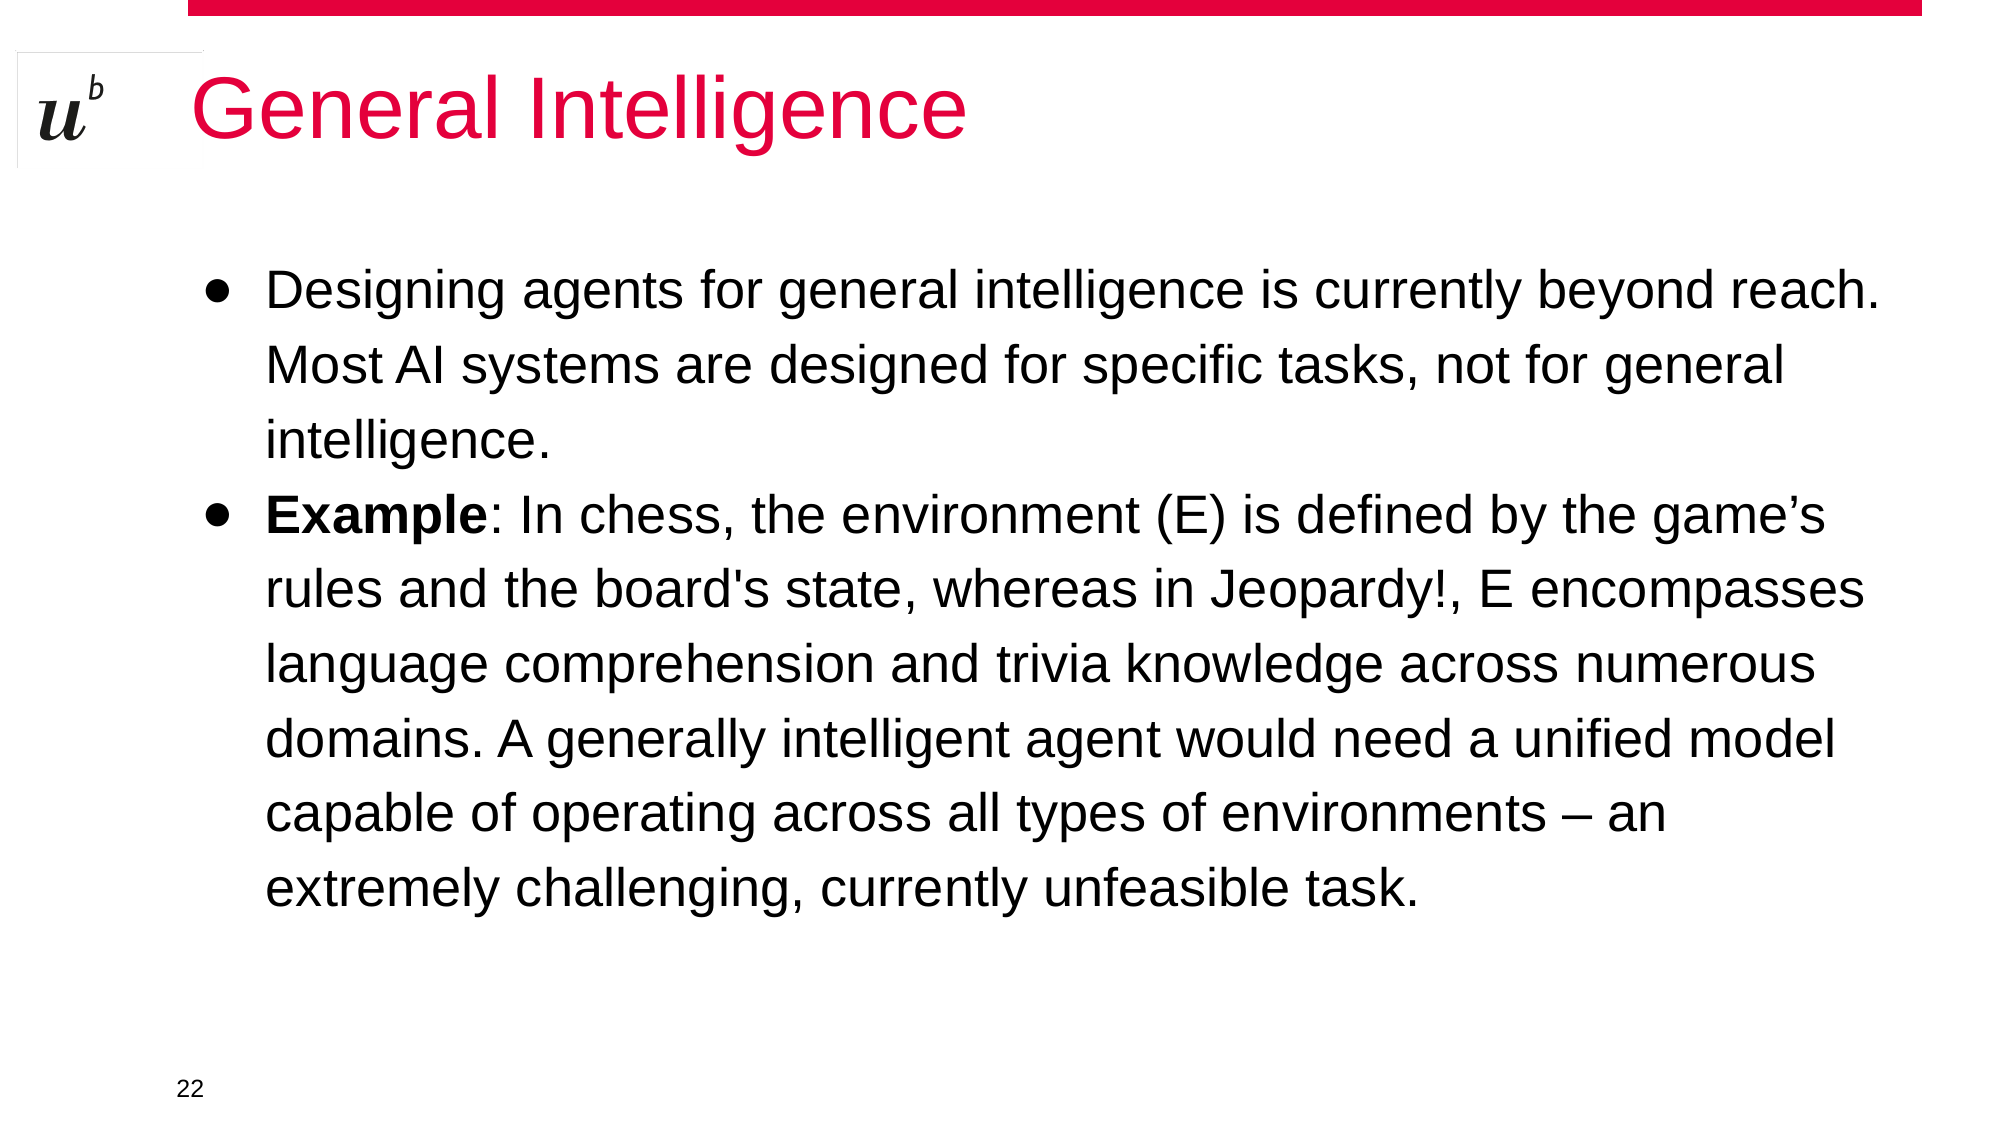

# General Intelligence
Designing agents for general intelligence is currently beyond reach. Most AI systems are designed for specific tasks, not for general intelligence.
Example: In chess, the environment (E) is defined by the game’s rules and the board's state, whereas in Jeopardy!, E encompasses language comprehension and trivia knowledge across numerous domains. A generally intelligent agent would need a unified model capable of operating across all types of environments – an extremely challenging, currently unfeasible task.

22